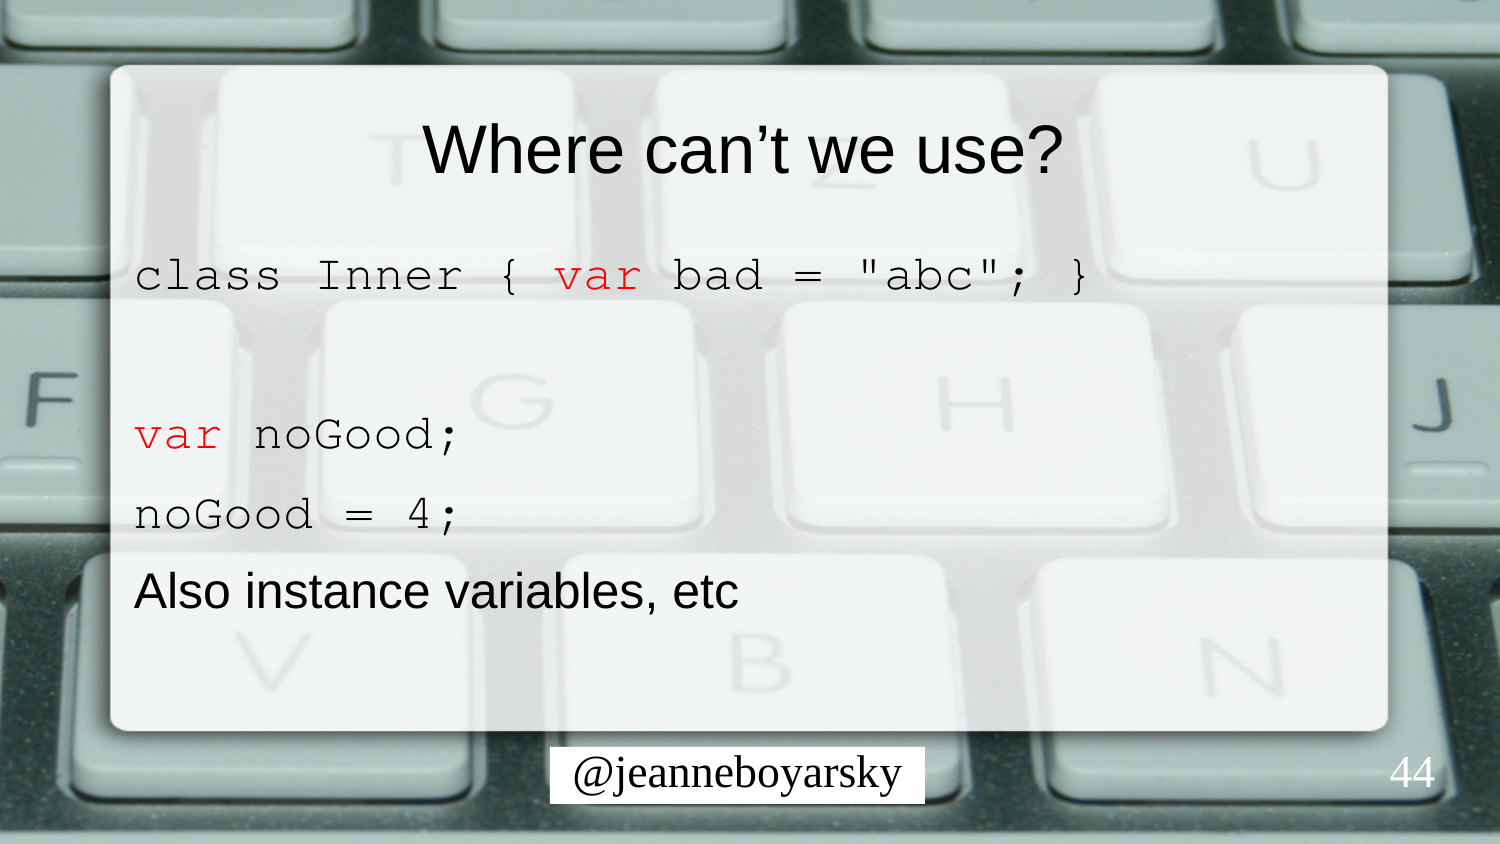

# Where can’t we use?
class Inner { var bad = "abc"; }

var noGood;
noGood = 4;
Also instance variables, etc
44